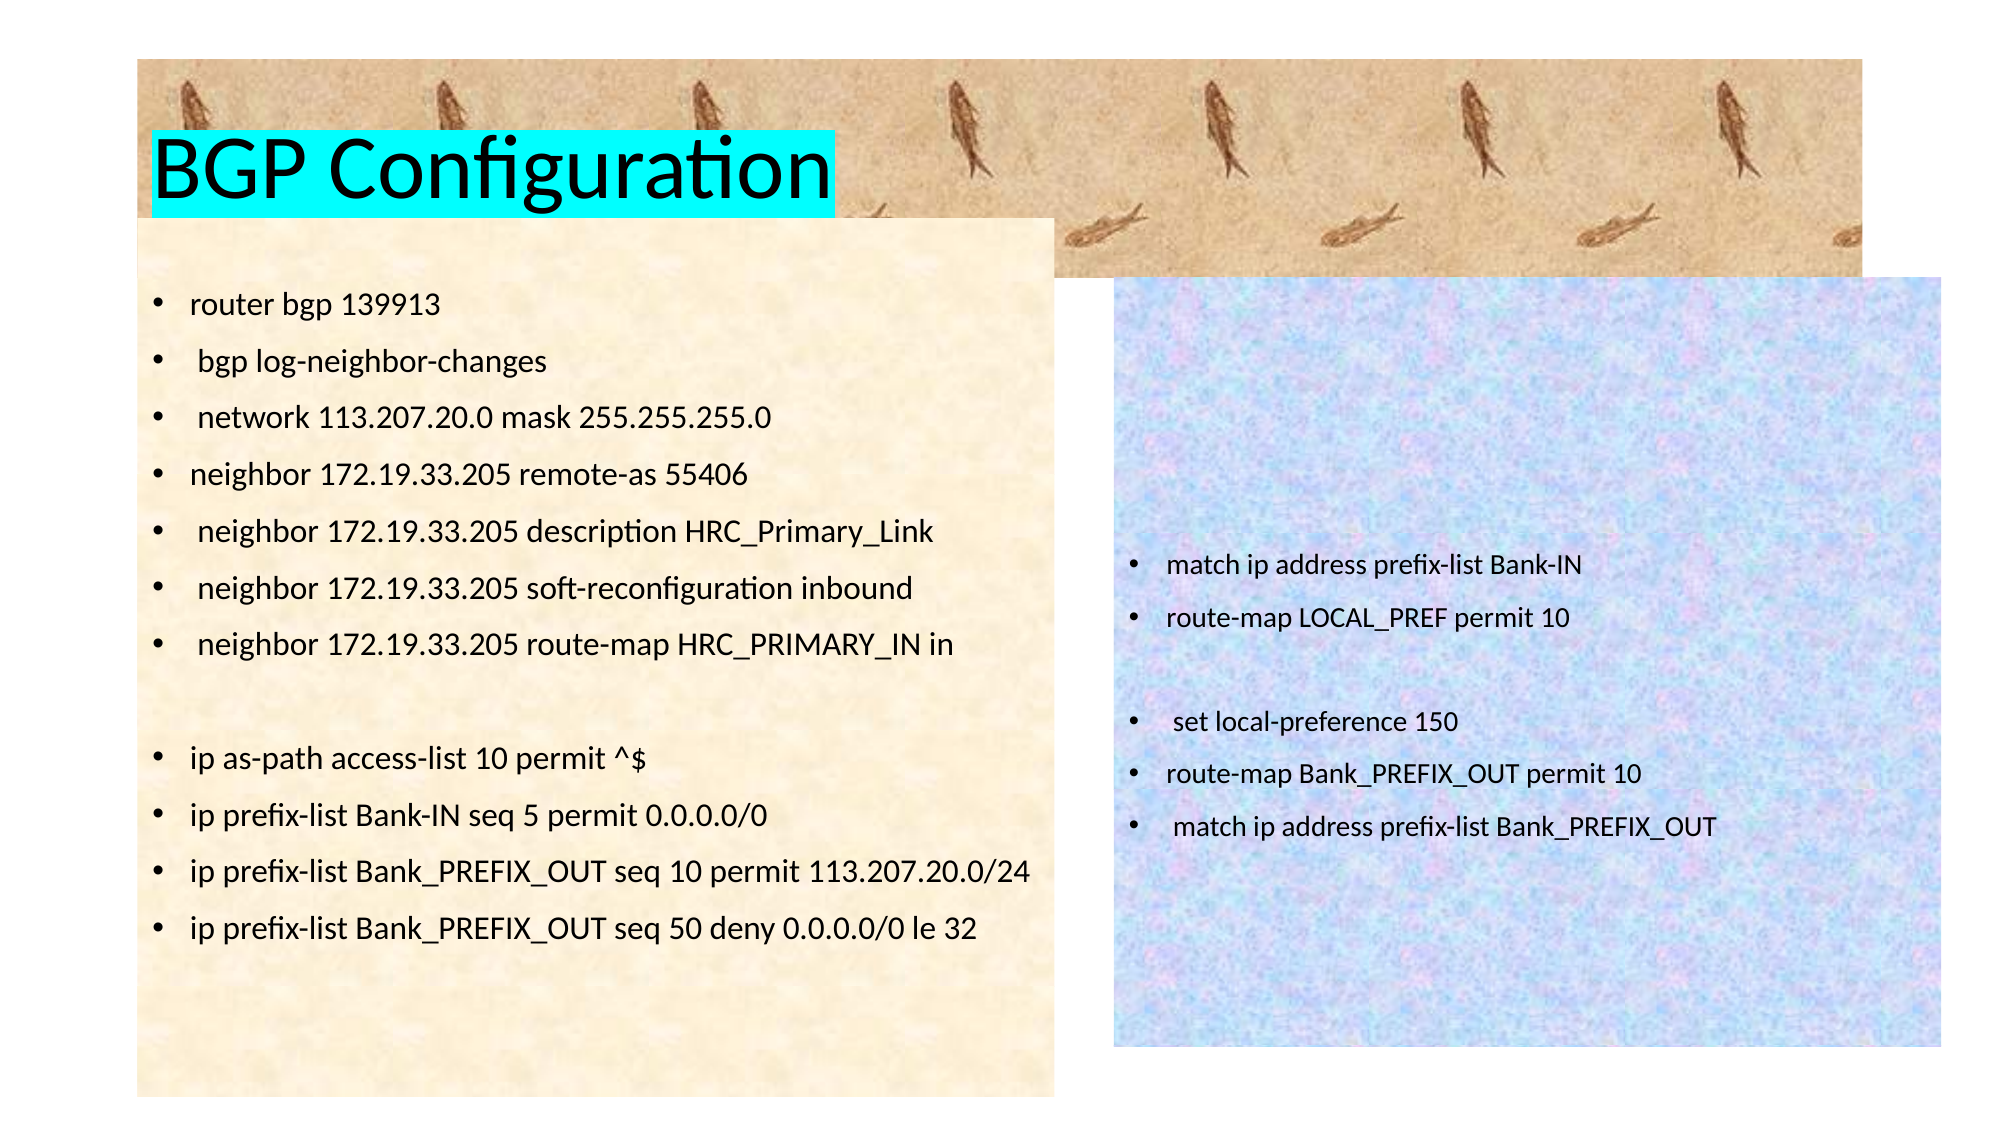

# BGP Configuration

router bgp 139913
 bgp log-neighbor-changes
 network 113.207.20.0 mask 255.255.255.0
neighbor 172.19.33.205 remote-as 55406
 neighbor 172.19.33.205 description HRC_Primary_Link
 neighbor 172.19.33.205 soft-reconfiguration inbound
 neighbor 172.19.33.205 route-map HRC_PRIMARY_IN in

ip as-path access-list 10 permit ^$
ip prefix-list Bank-IN seq 5 permit 0.0.0.0/0
ip prefix-list Bank_PREFIX_OUT seq 10 permit 113.207.20.0/24
ip prefix-list Bank_PREFIX_OUT seq 50 deny 0.0.0.0/0 le 32

match ip address prefix-list Bank-IN
route-map LOCAL_PREF permit 10

 set local-preference 150
route-map Bank_PREFIX_OUT permit 10
 match ip address prefix-list Bank_PREFIX_OUT